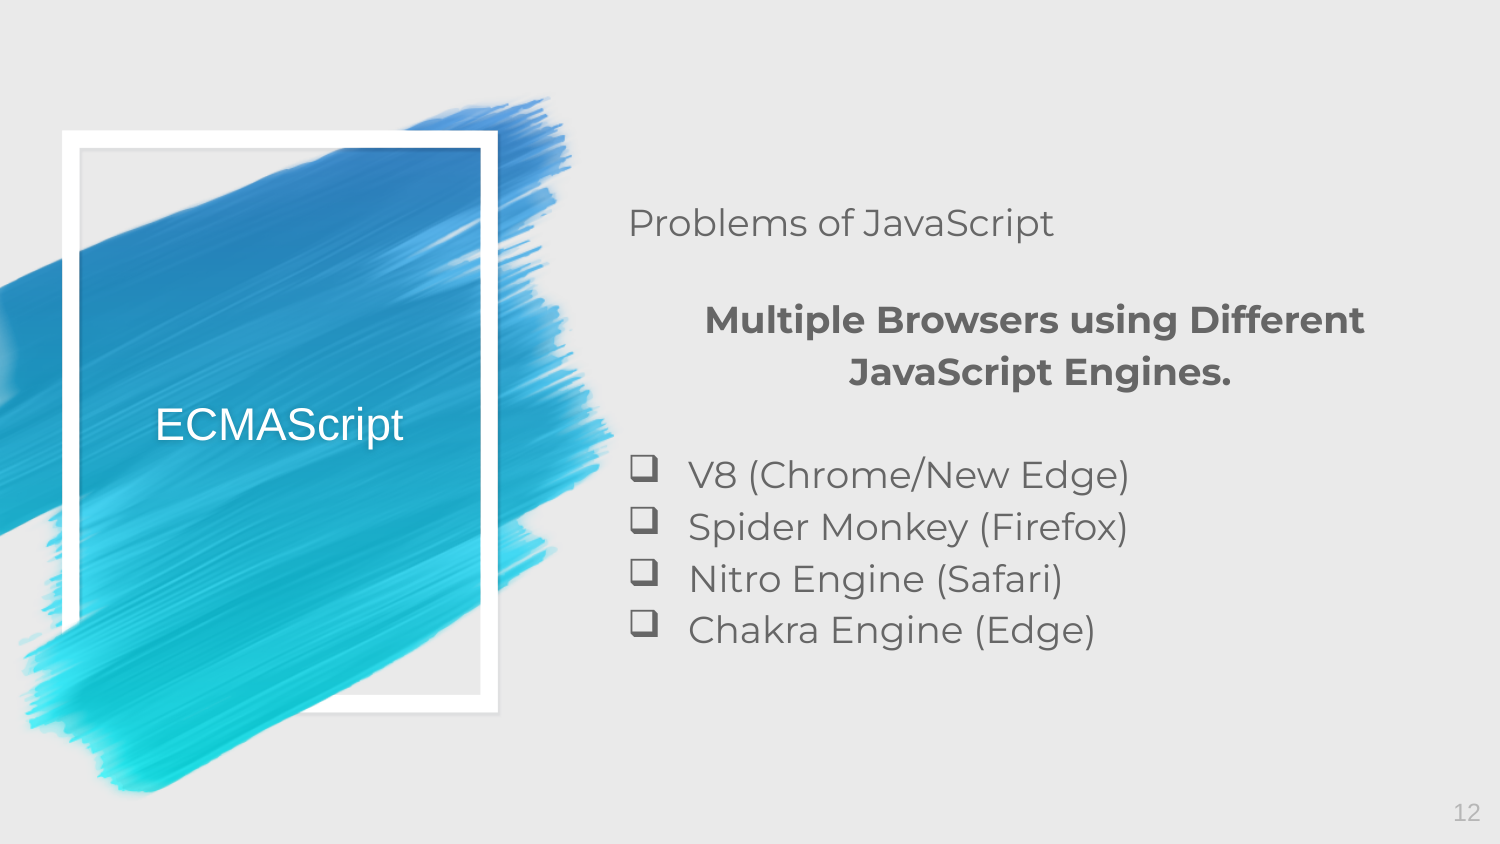

Problems of JavaScript
Multiple Browsers using Different
JavaScript Engines.

V8 (Chrome/New Edge)
Spider Monkey (Firefox)
Nitro Engine (Safari)
Chakra Engine (Edge)
# ECMAScript
12